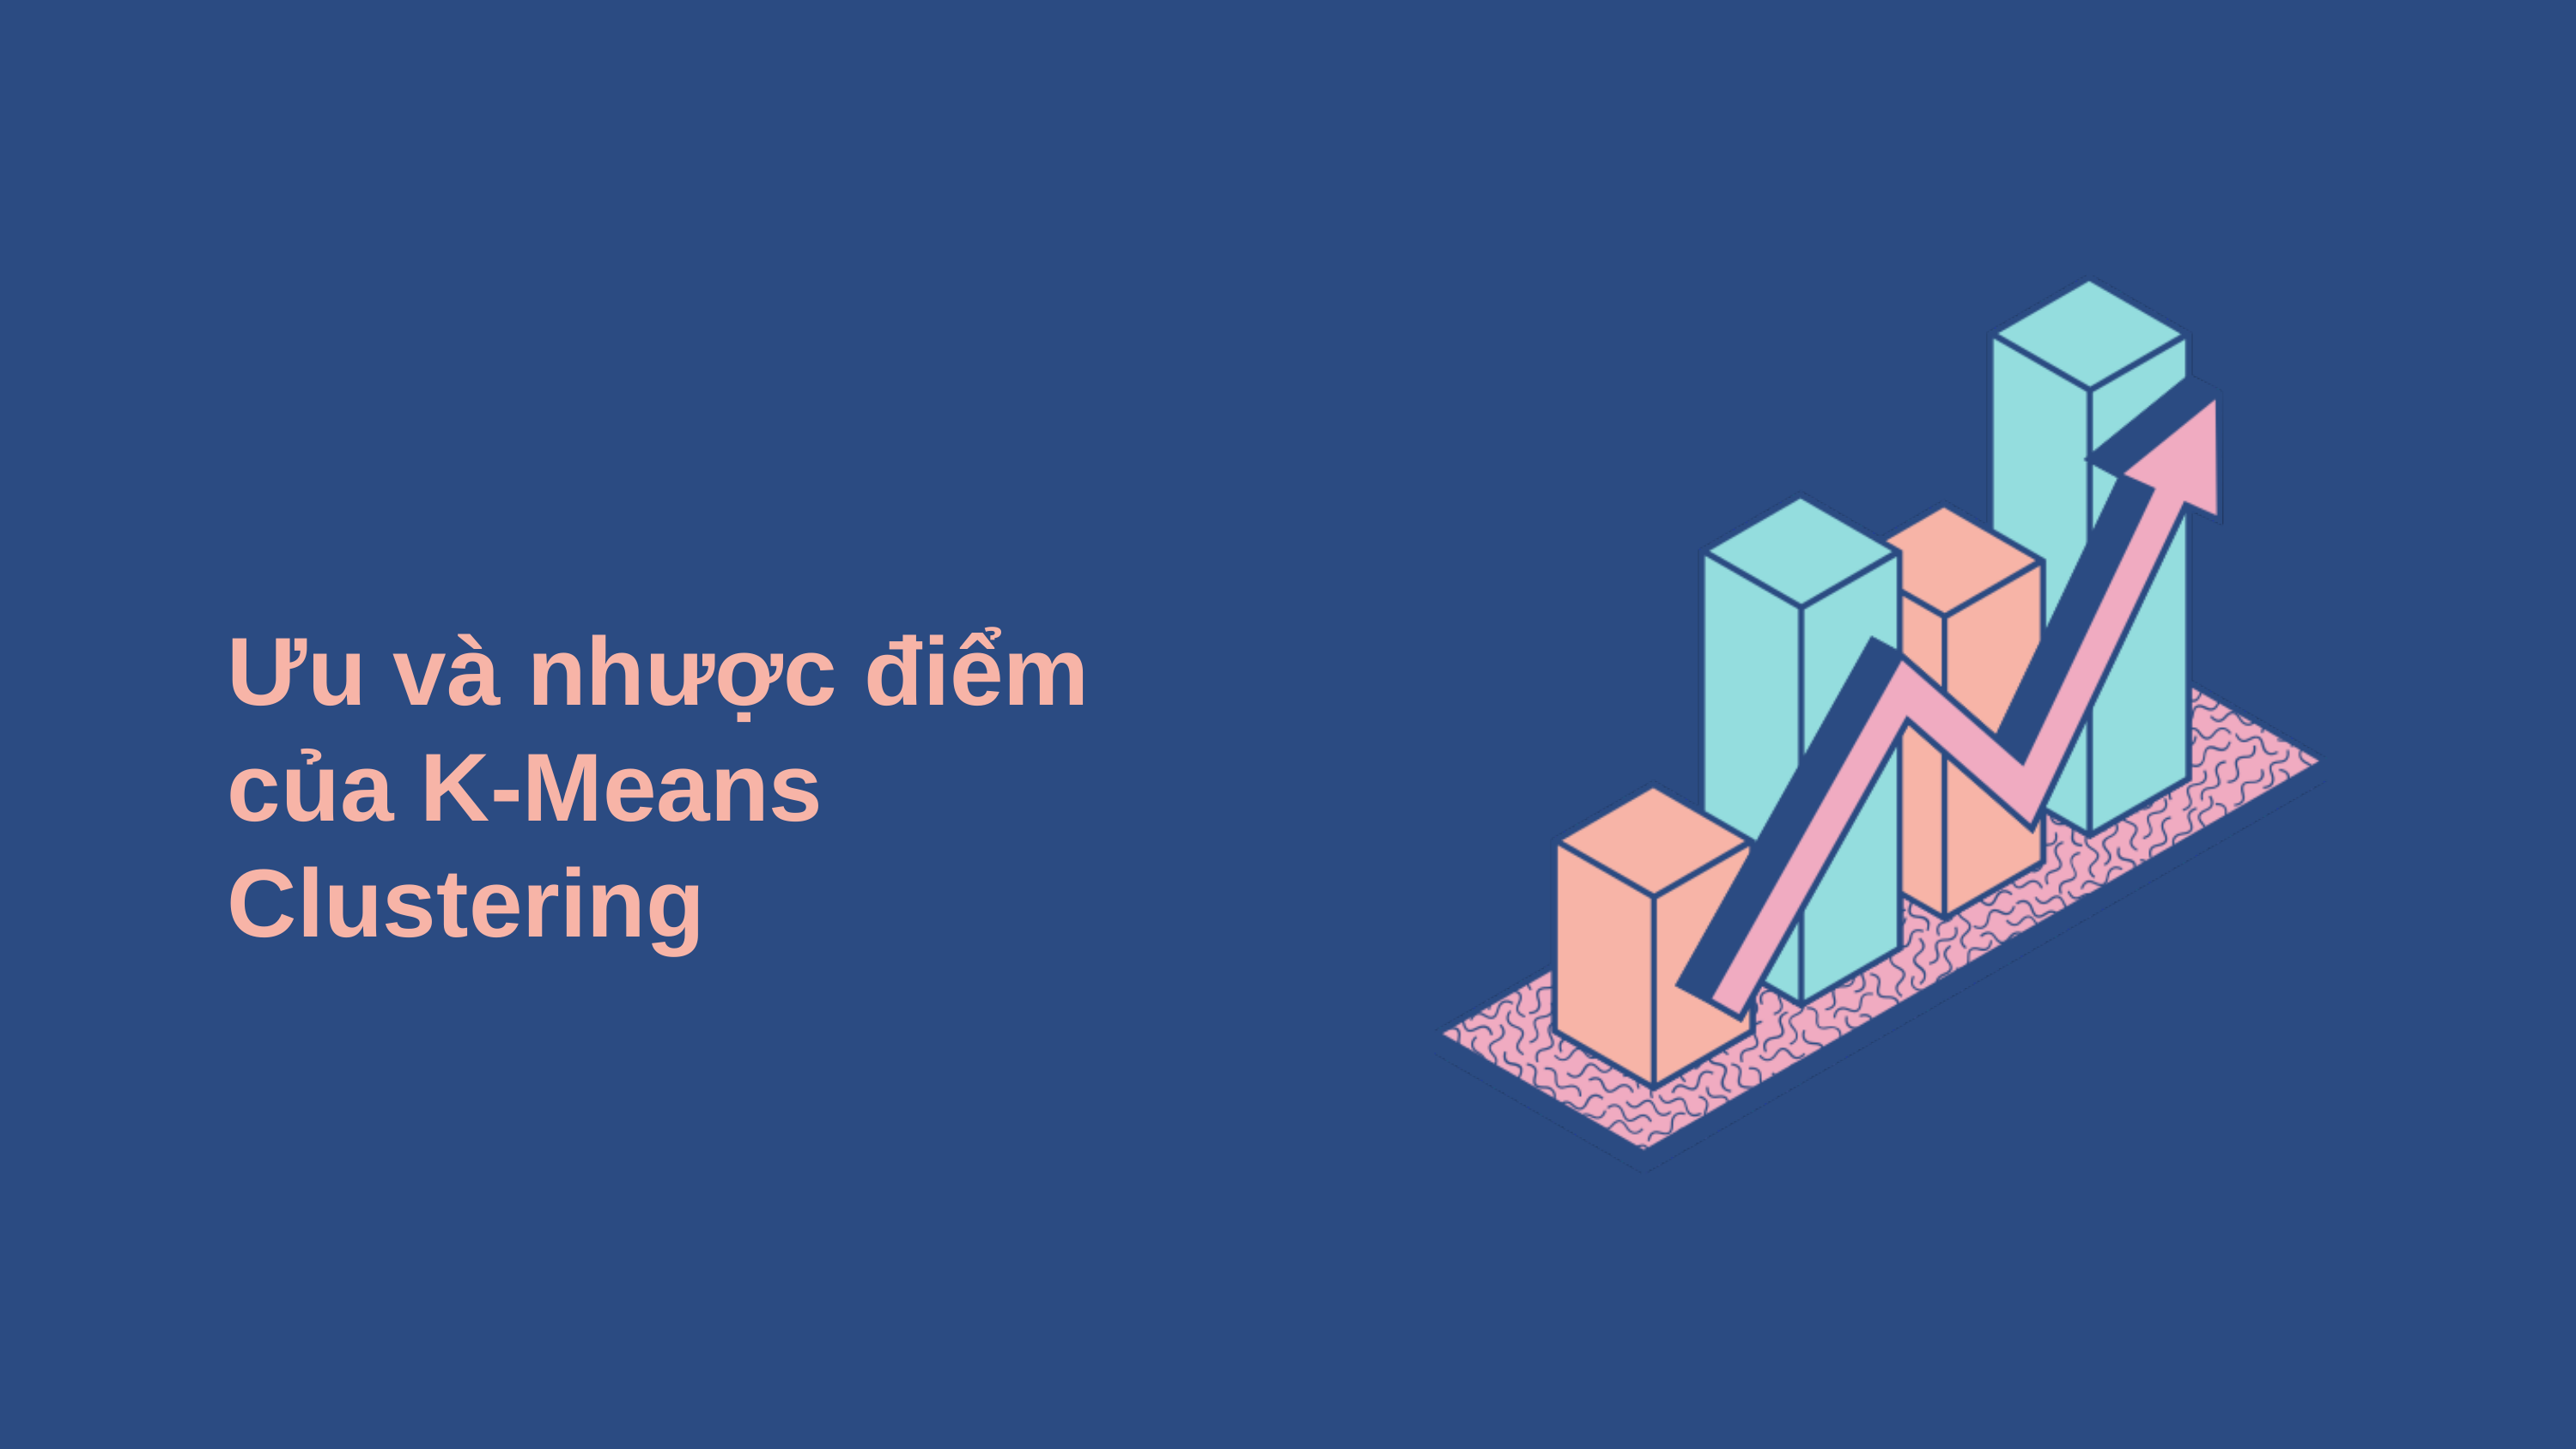

Ưu và nhược điểm của K-Means Clustering